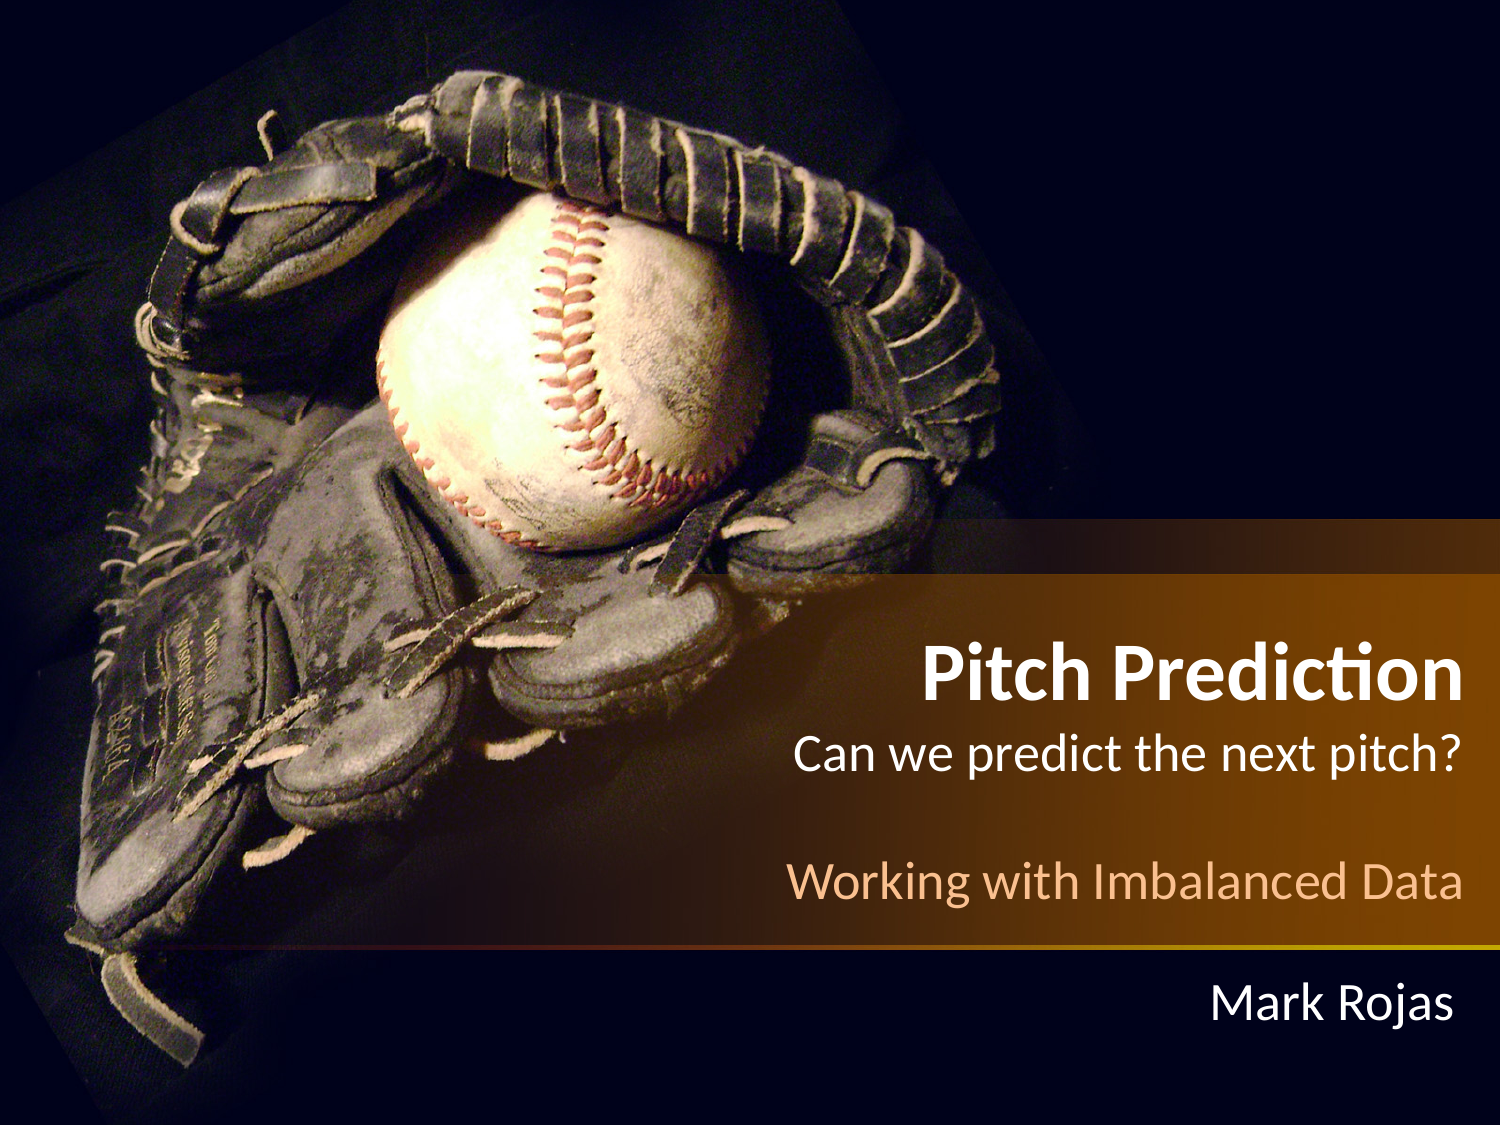

Pitch Prediction
Can we predict the next pitch?
Working with Imbalanced Data
Mark Rojas